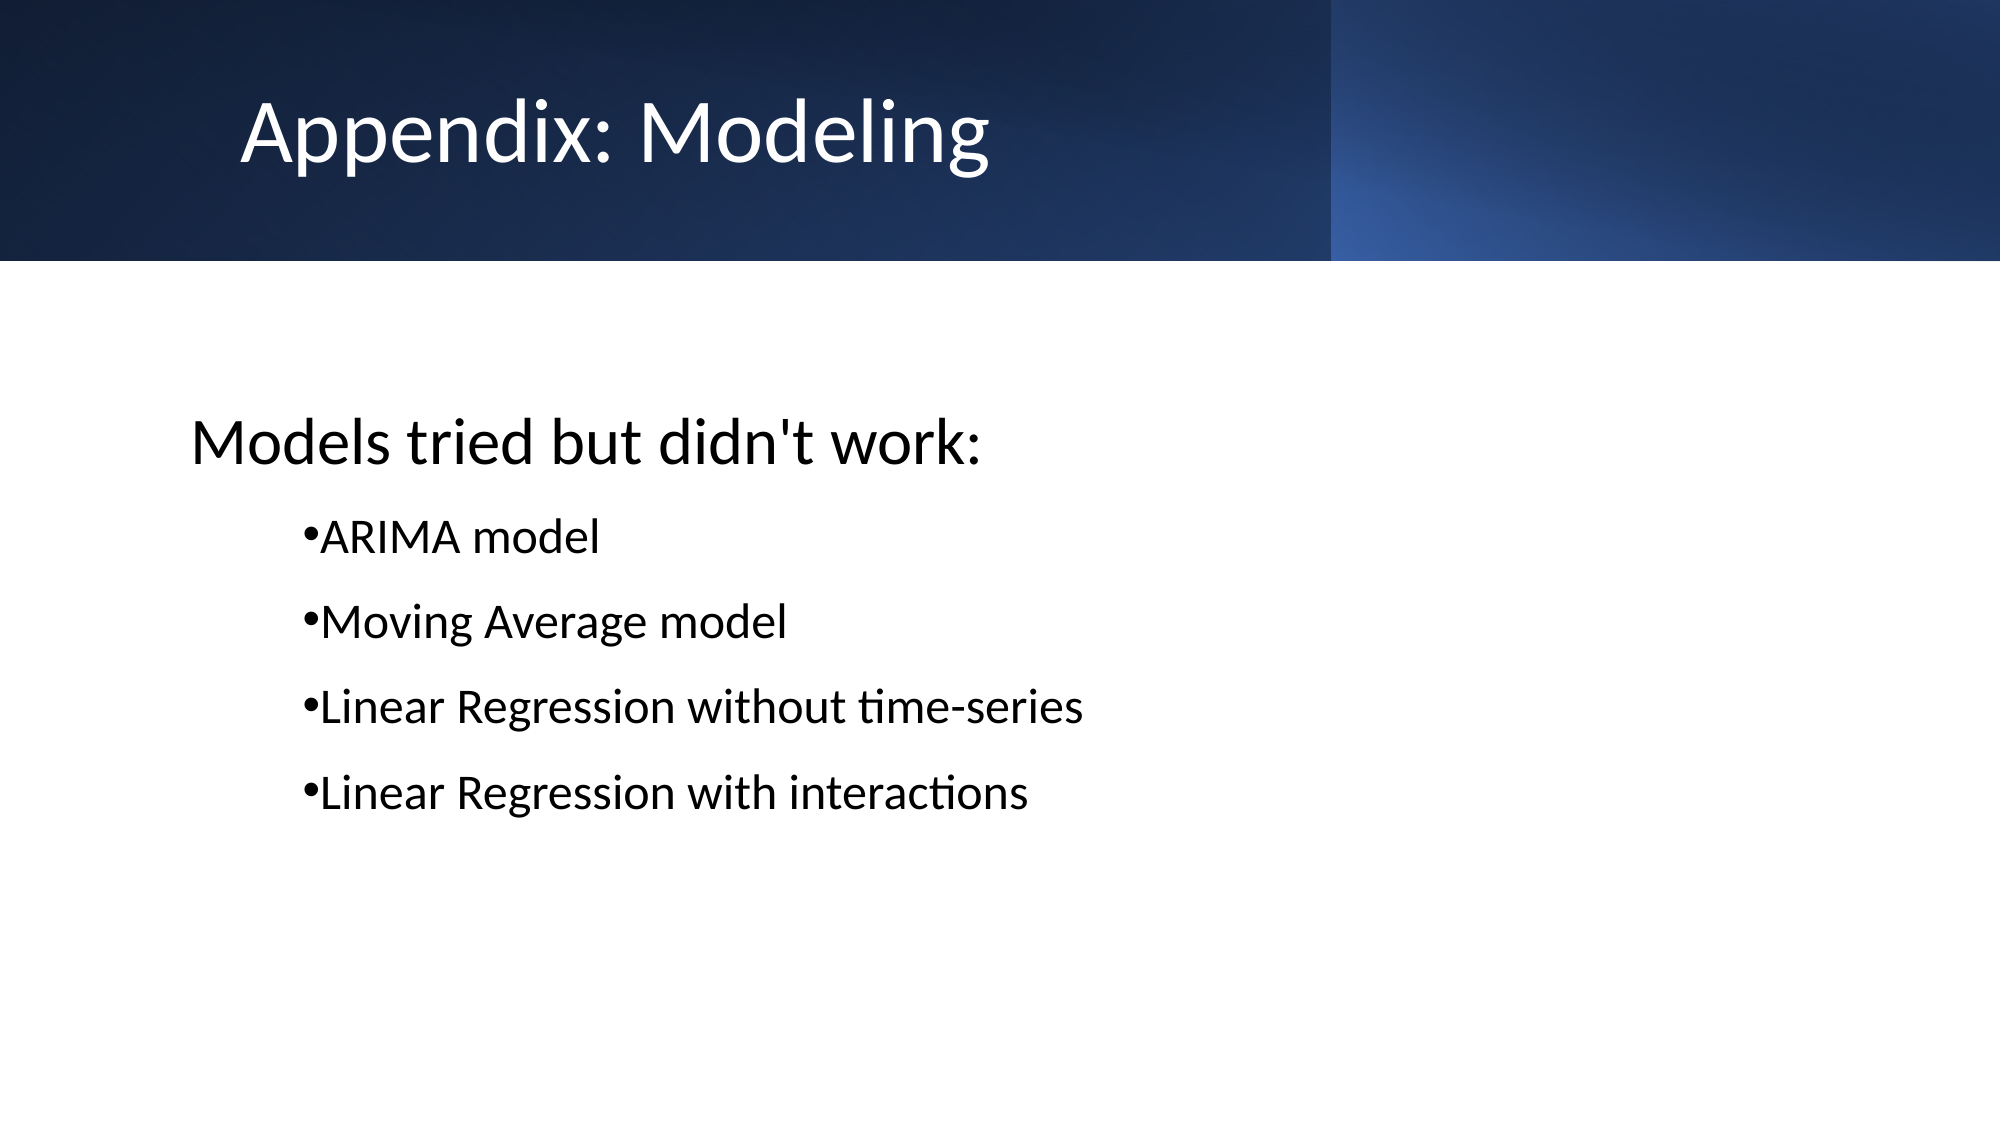

# Appendix: Modeling
Models tried but didn't work:
ARIMA model
Moving Average model
Linear Regression without time-series
Linear Regression with interactions